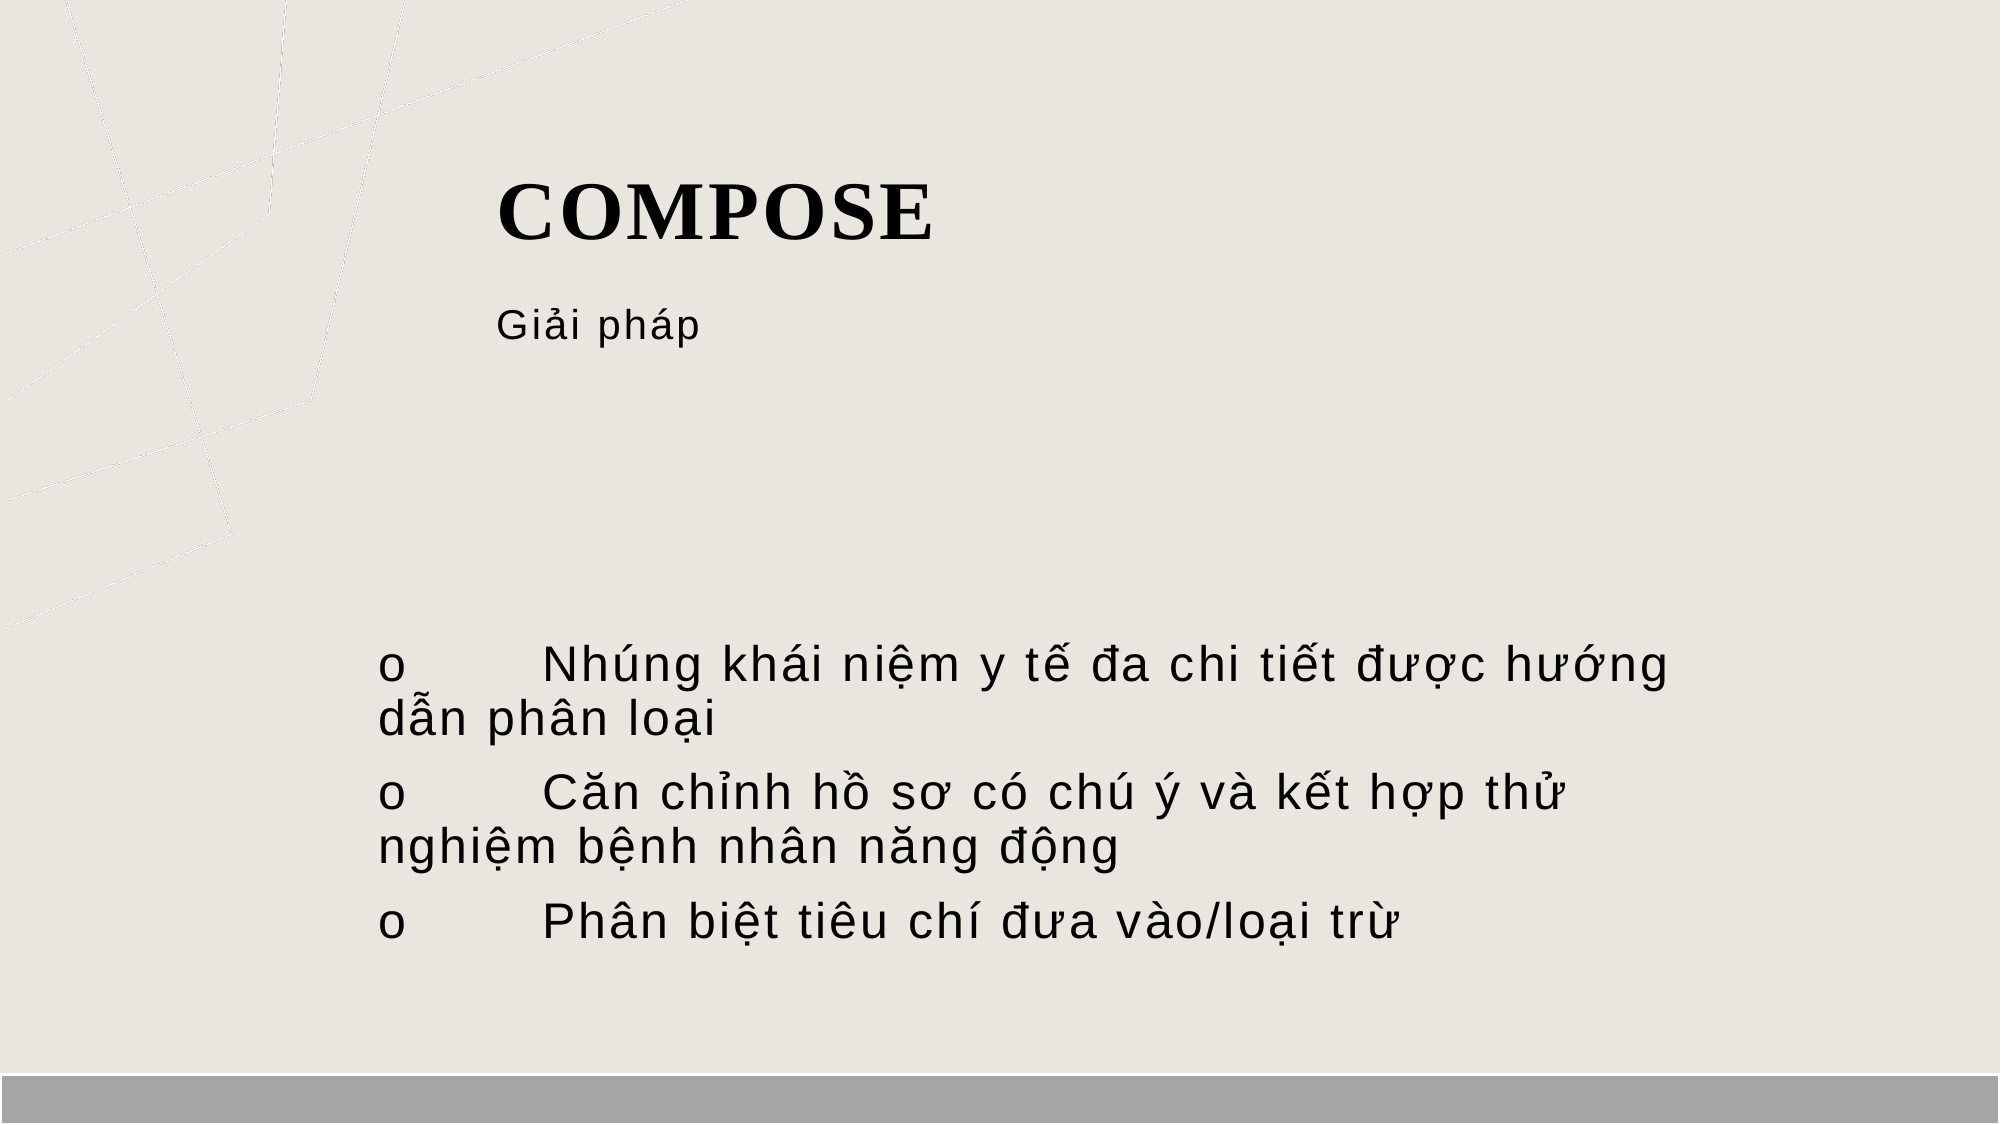

# compose
Giải pháp

o	 Nhúng khái niệm y tế đa chi tiết được hướng dẫn phân loại
o	 Căn chỉnh hồ sơ có chú ý và kết hợp thử nghiệm bệnh nhân năng động
o	 Phân biệt tiêu chí đưa vào/loại trừ